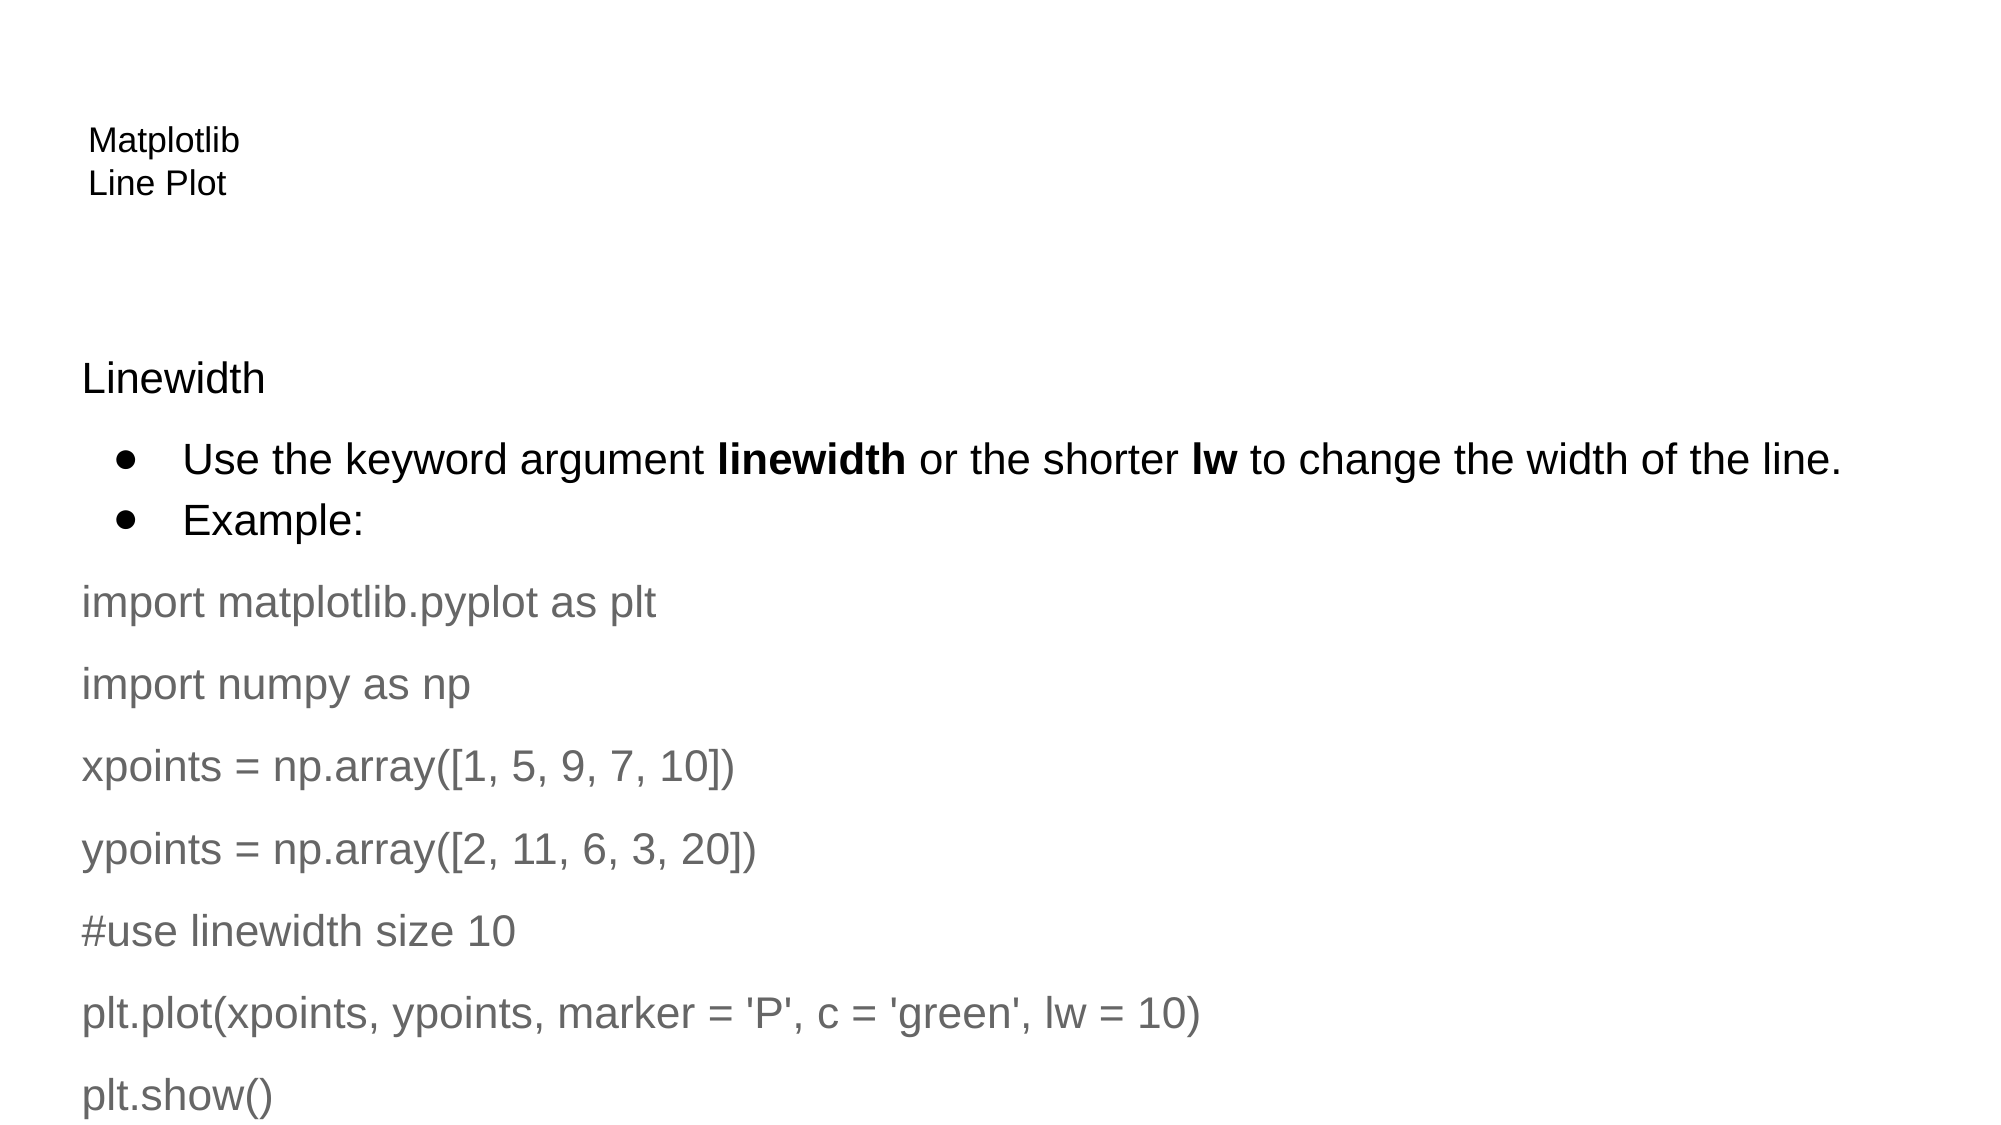

# Matplotlib
Line Plot

Linewidth
Use the keyword argument linewidth or the shorter lw to change the width of the line.
Example:
import matplotlib.pyplot as plt
import numpy as np
xpoints = np.array([1, 5, 9, 7, 10])
ypoints = np.array([2, 11, 6, 3, 20])
#use linewidth size 10
plt.plot(xpoints, ypoints, marker = 'P', c = 'green', lw = 10)
plt.show()